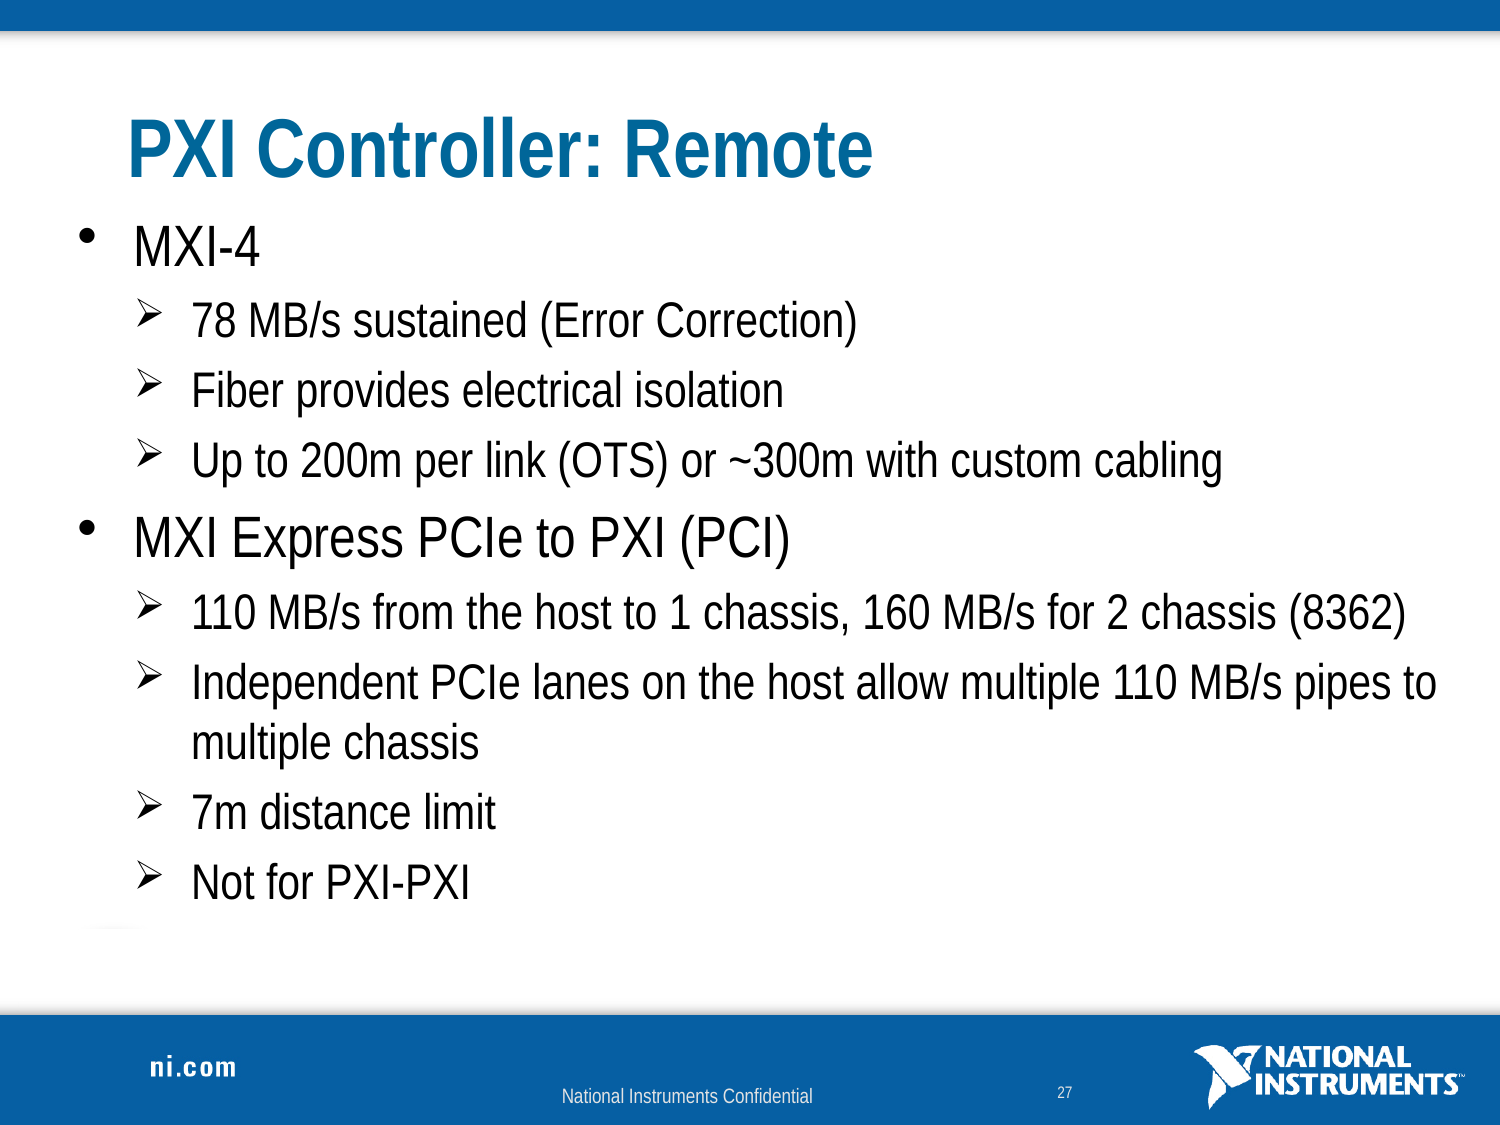

# PXI Controller: Remote
MXI-4
78 MB/s sustained (Error Correction)
Fiber provides electrical isolation
Up to 200m per link (OTS) or ~300m with custom cabling
MXI Express PCIe to PXI (PCI)
110 MB/s from the host to 1 chassis, 160 MB/s for 2 chassis (8362)
Independent PCIe lanes on the host allow multiple 110 MB/s pipes to multiple chassis
7m distance limit
Not for PXI-PXI